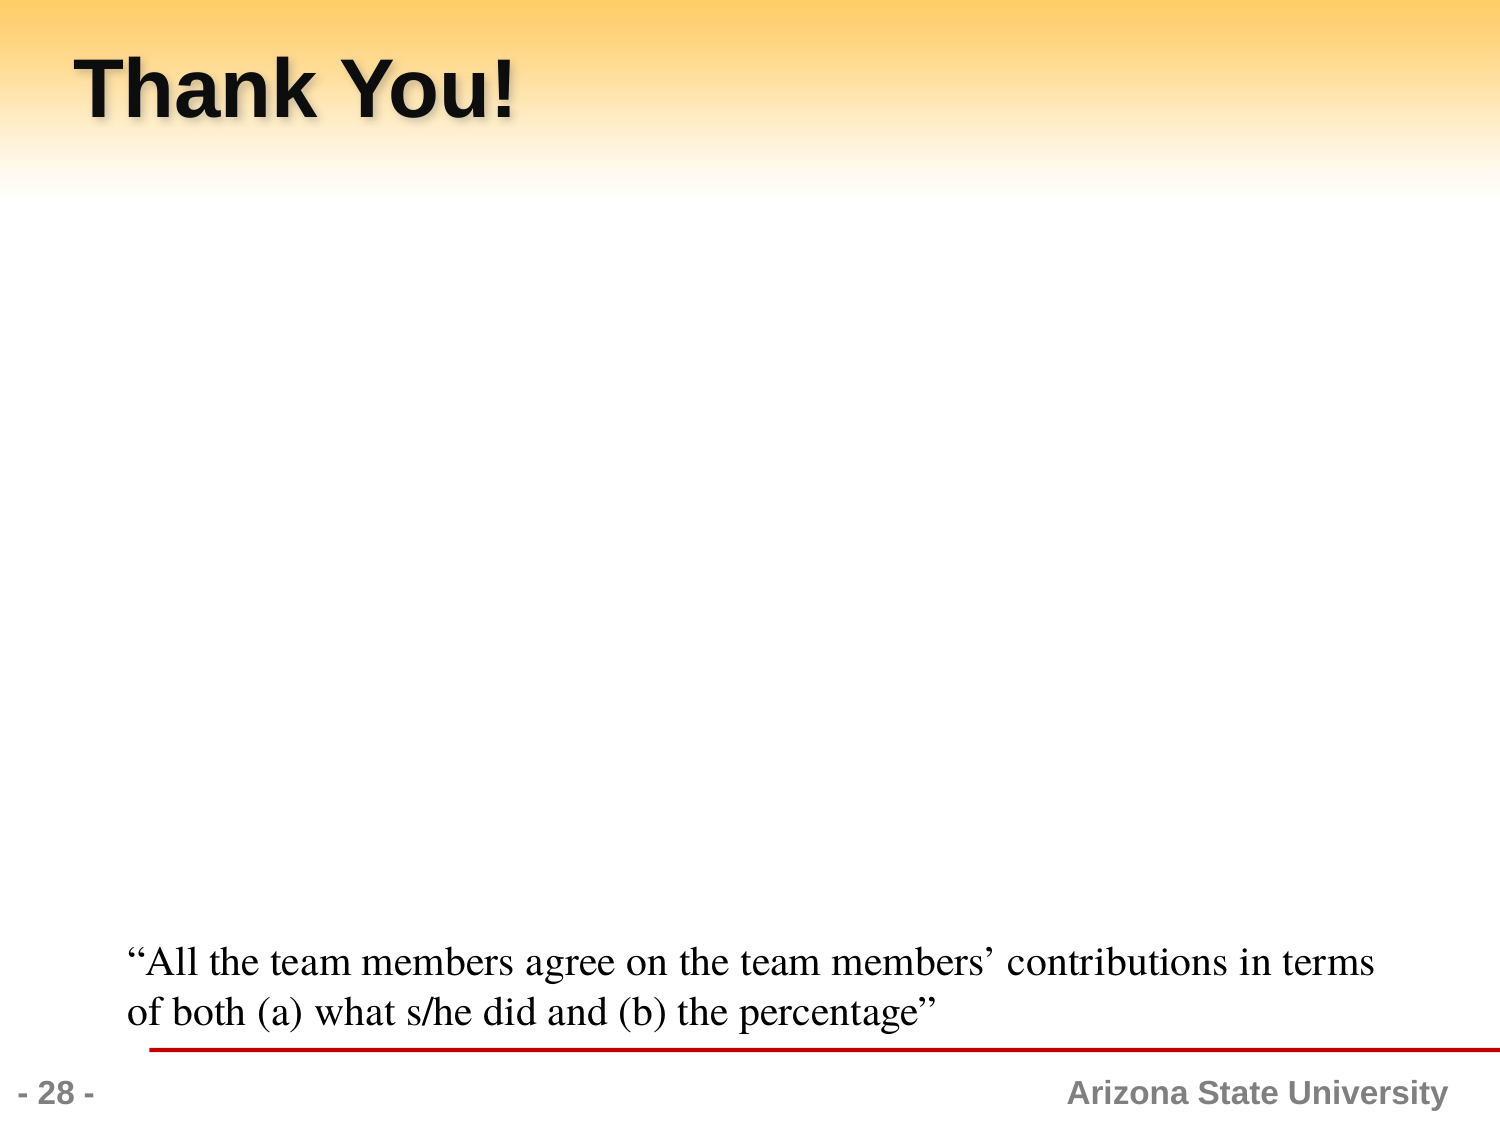

# Thank You!
“All the team members agree on the team members’ contributions in terms of both (a) what s/he did and (b) the percentage”
- 28 -